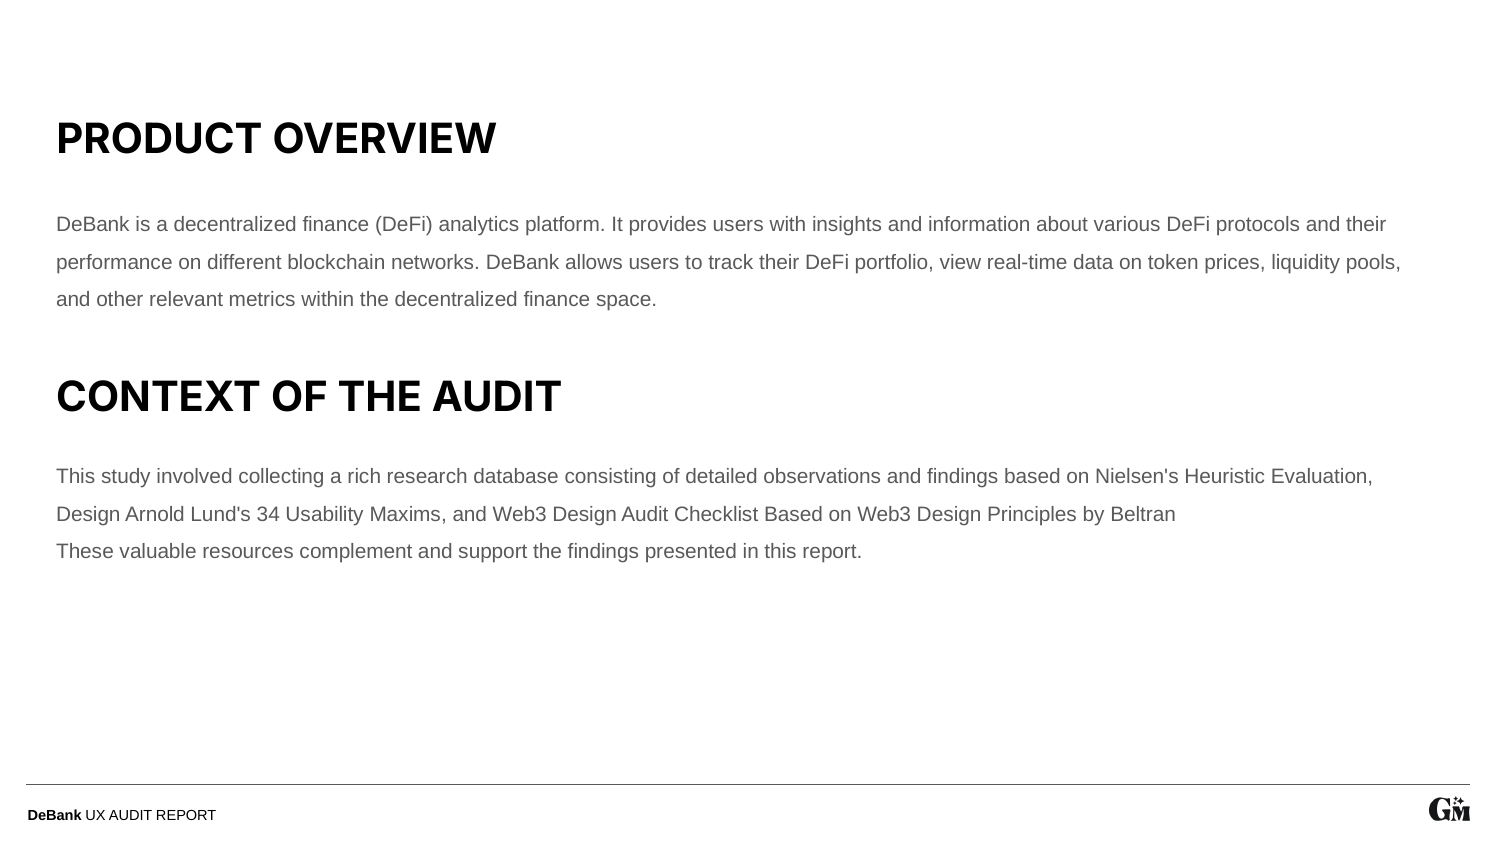

PRODUCT OVERVIEW
DeBank is a decentralized finance (DeFi) analytics platform. It provides users with insights and information about various DeFi protocols and their performance on different blockchain networks. DeBank allows users to track their DeFi portfolio, view real-time data on token prices, liquidity pools, and other relevant metrics within the decentralized finance space.
CONTEXT OF THE AUDIT
This study involved collecting a rich research database consisting of detailed observations and findings based on Nielsen's Heuristic Evaluation,
Design Arnold Lund's 34 Usability Maxims, and Web3 Design Audit Checklist Based on Web3 Design Principles by Beltran
These valuable resources complement and support the findings presented in this report.